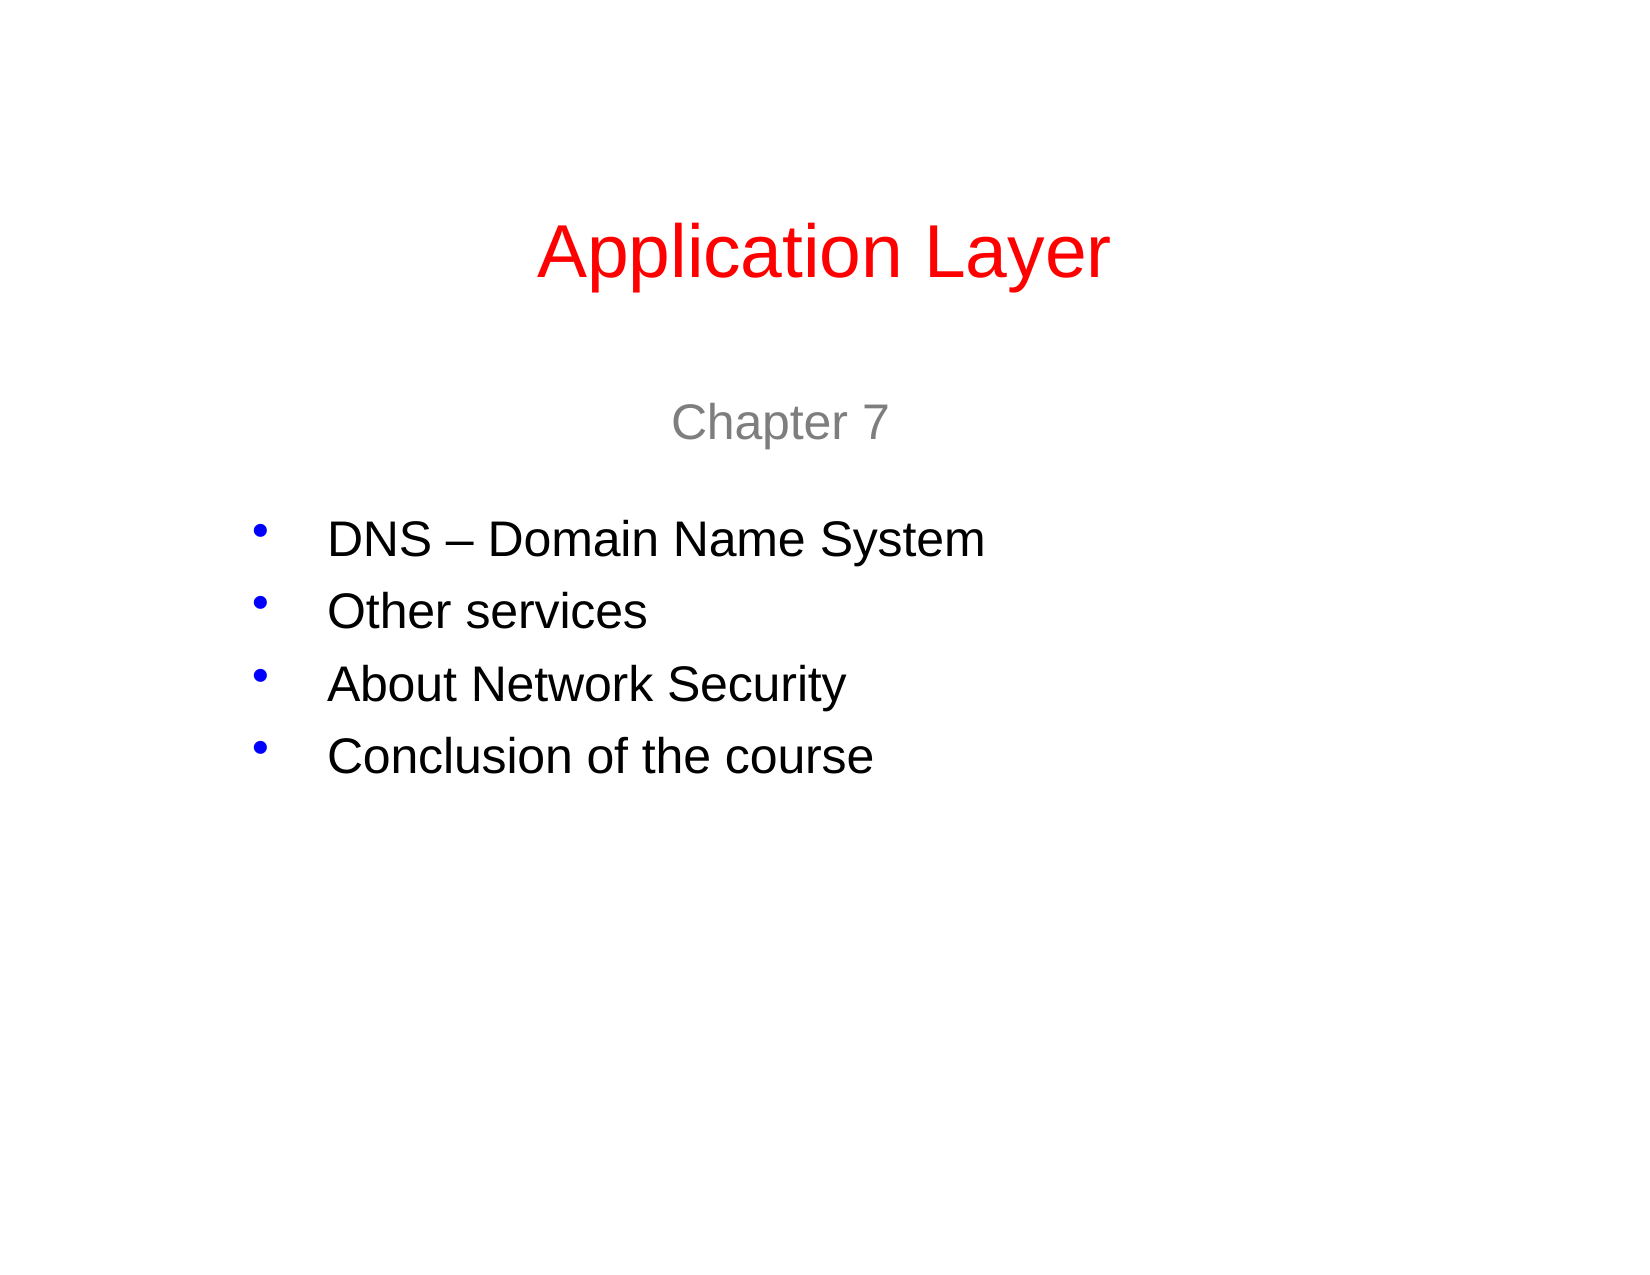

# Application Layer
Chapter 7

DNS – Domain Name System
Other services
About Network Security
Conclusion of the course